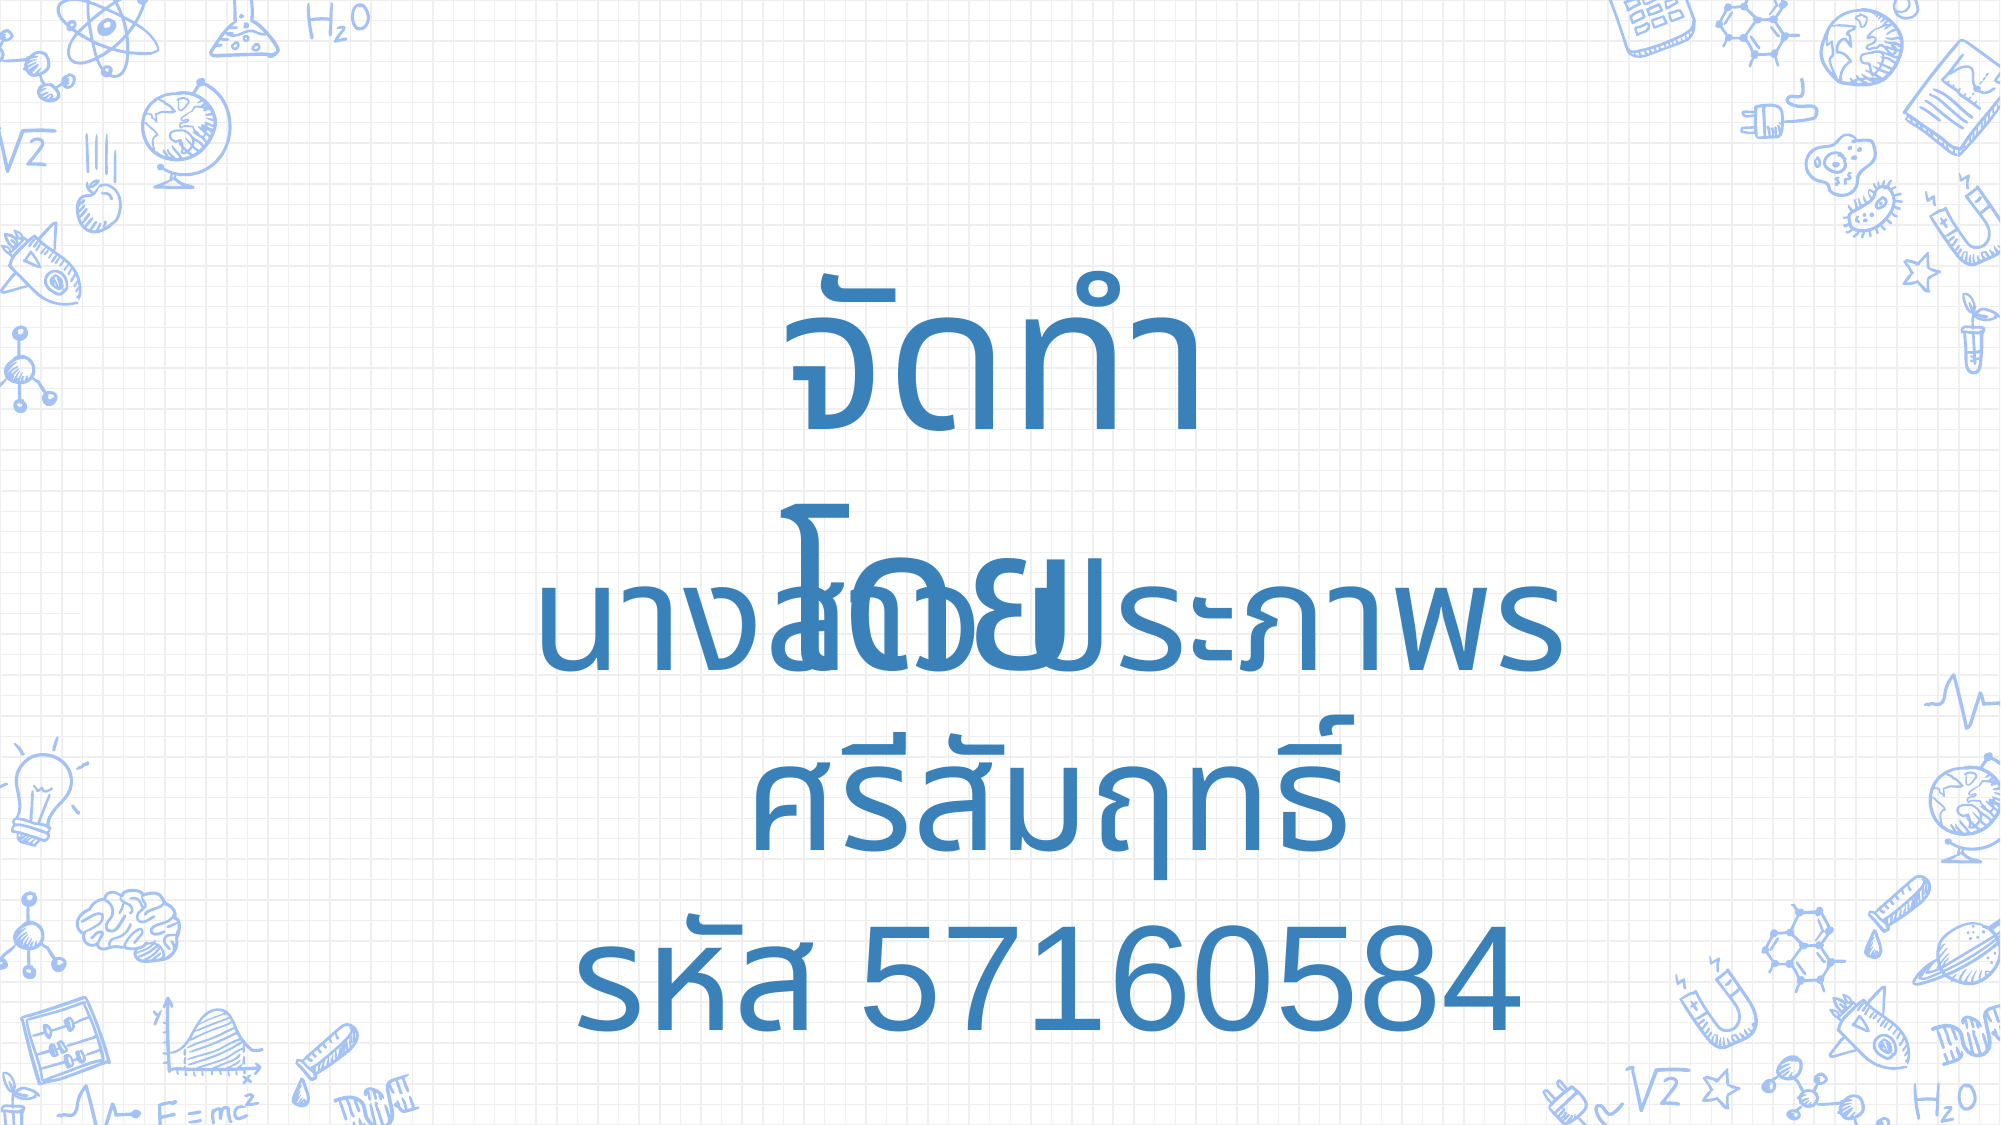

จัดทำโดย
นางสาว ประภาพร ศรีสัมฤทธิ์
รหัส 57160584